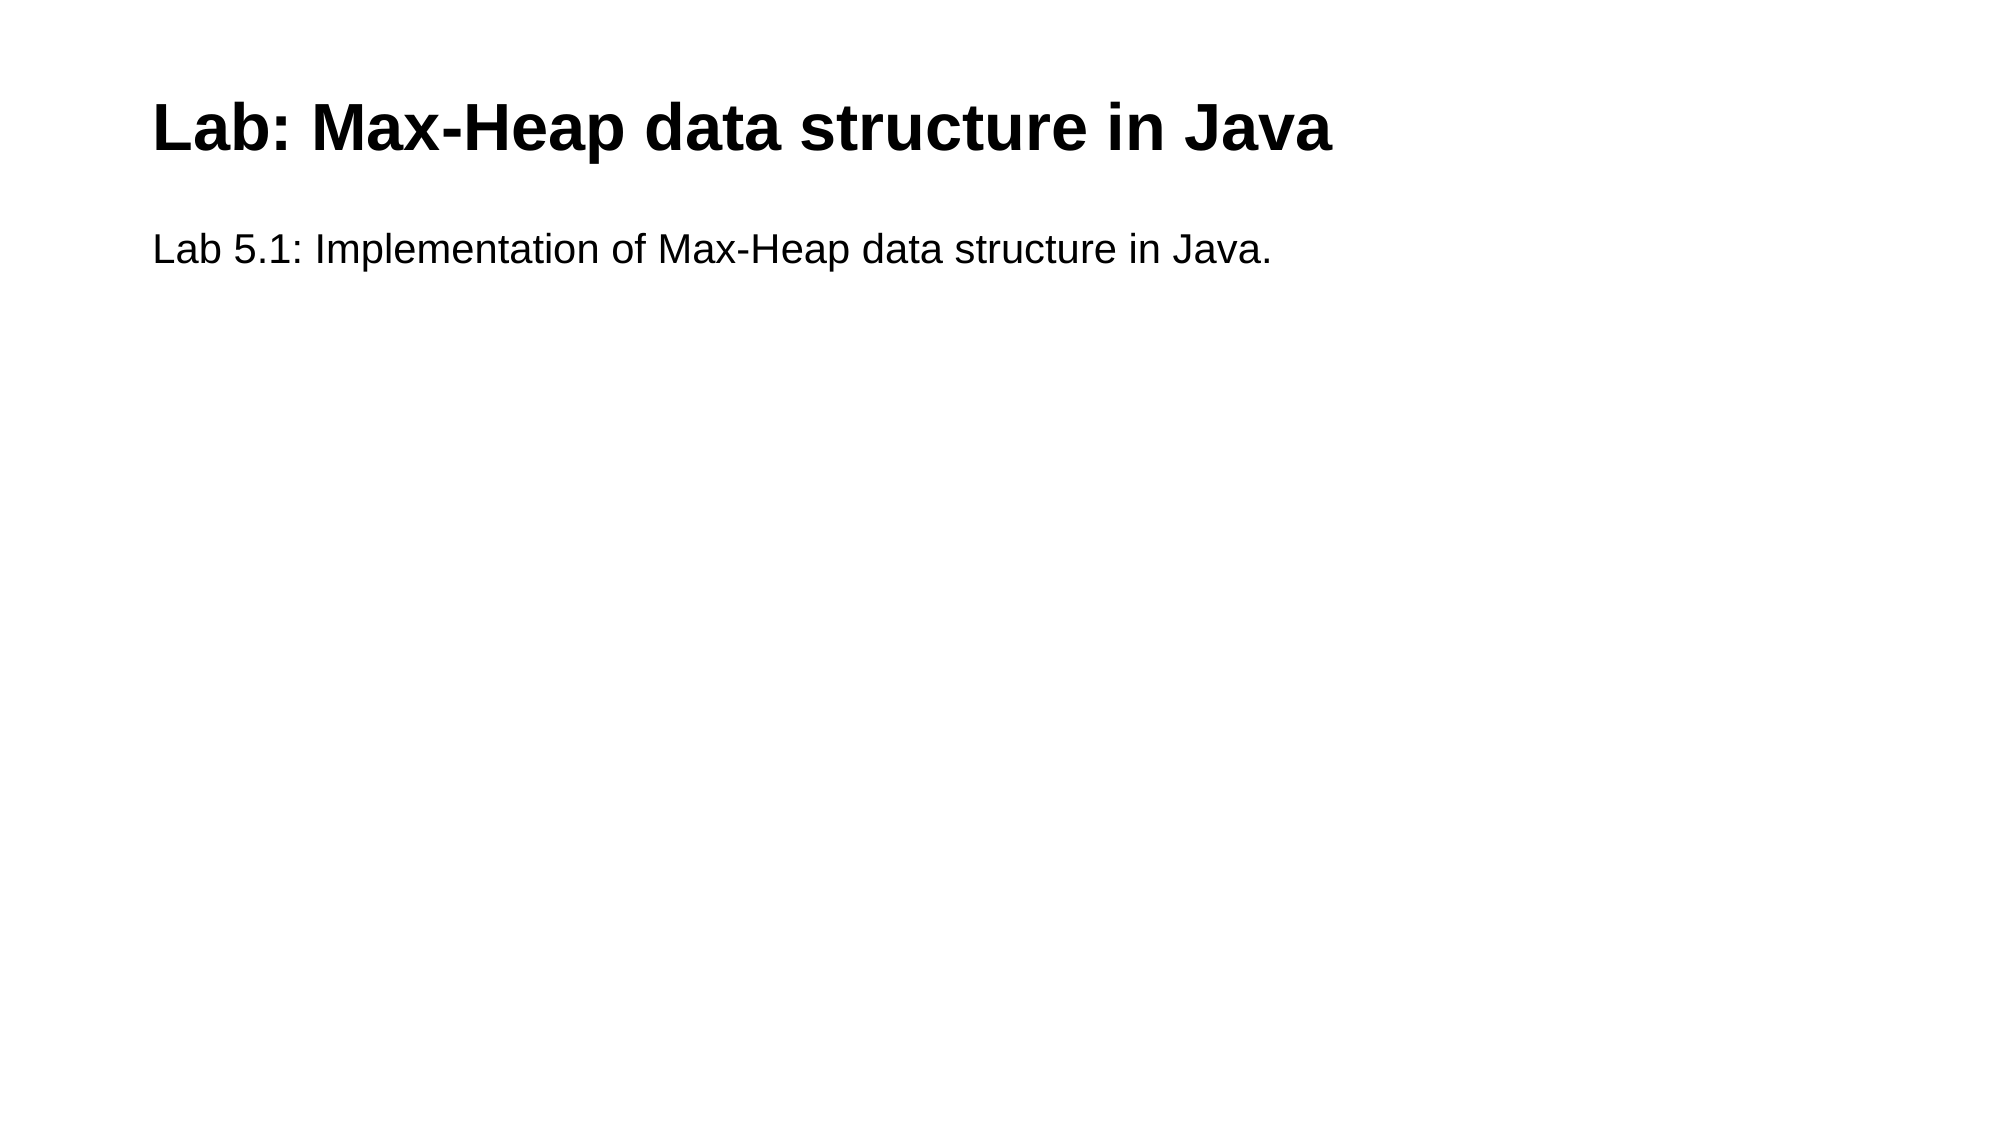

# Lab: Max-Heap data structure in Java
Lab 5.1: Implementation of Max-Heap data structure in Java.